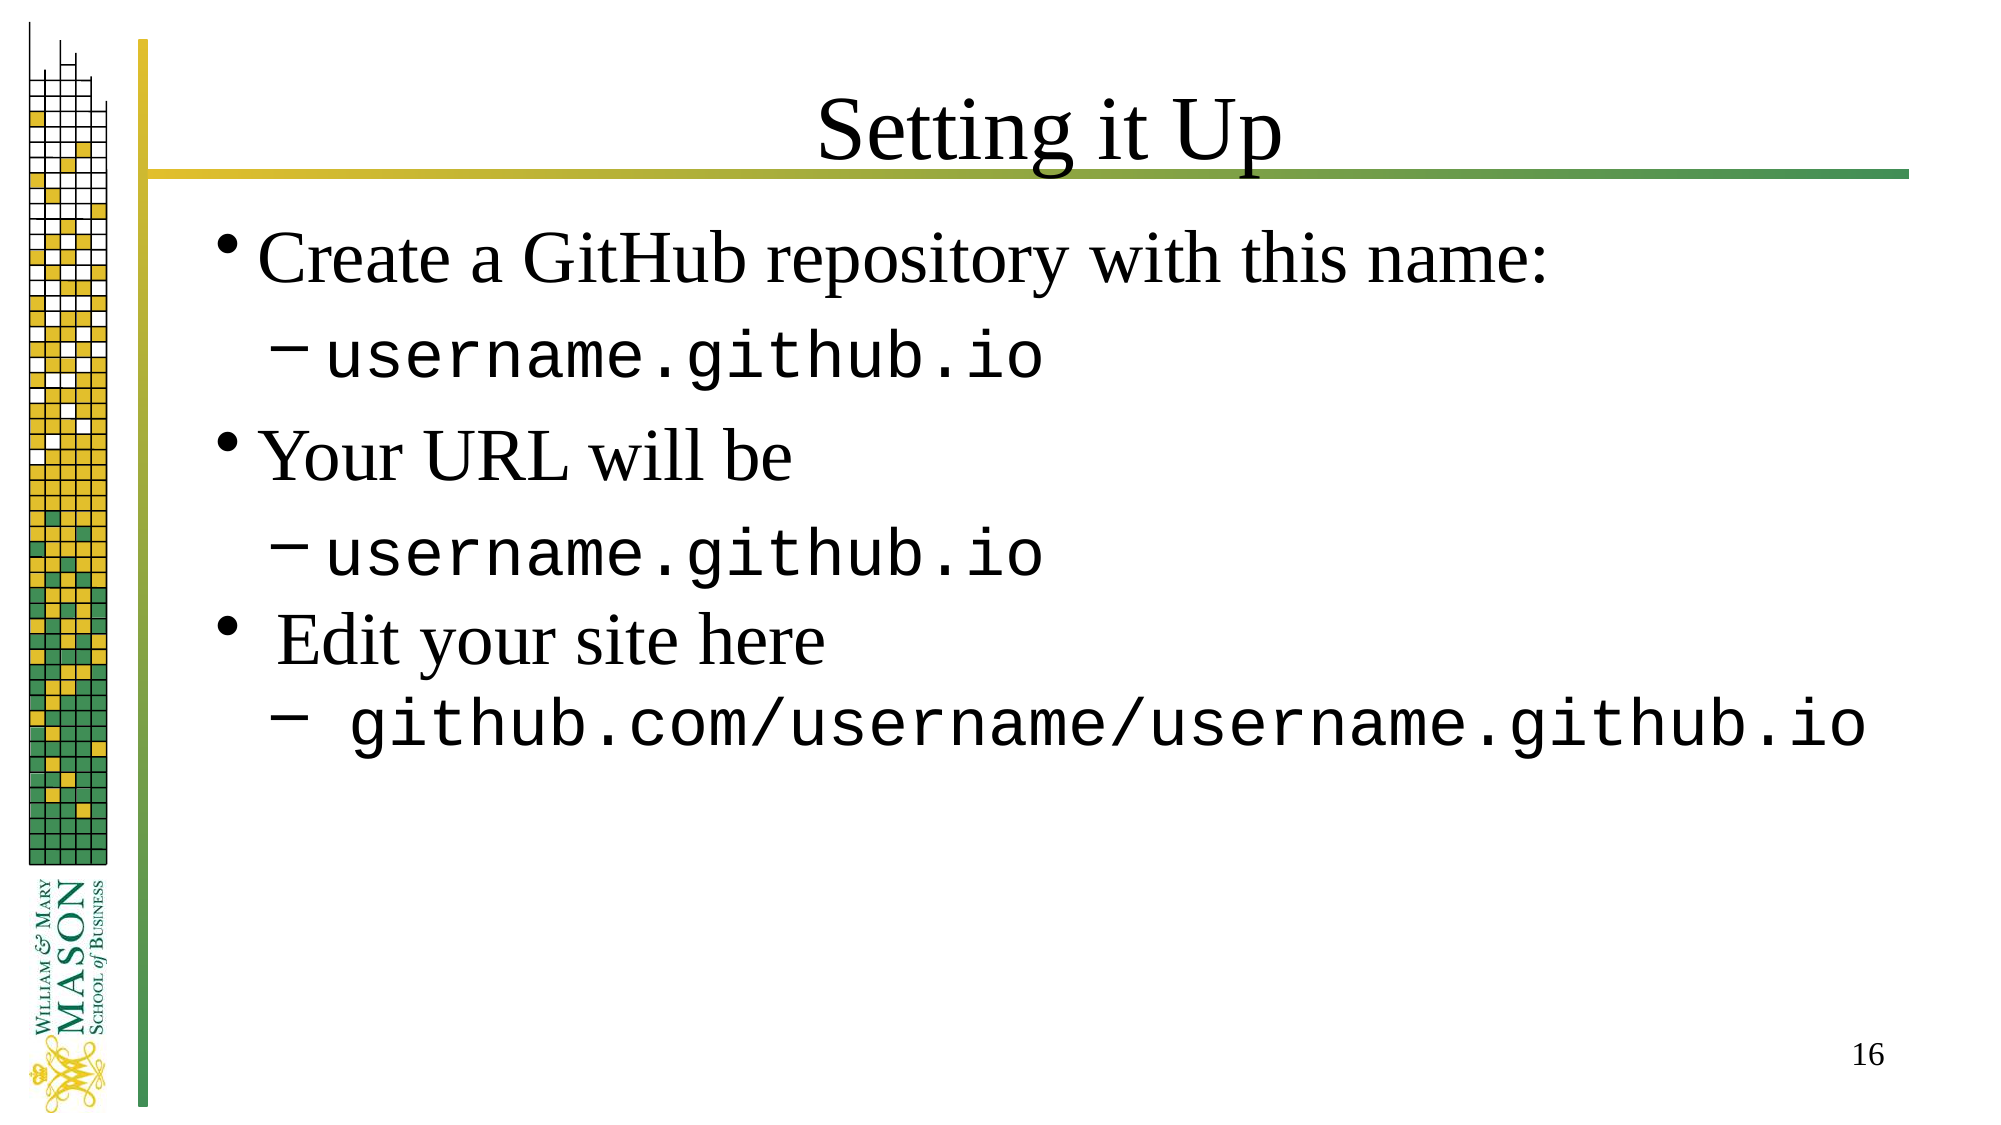

# Setting it Up
Create a GitHub repository with this name:
 username.github.io
Your URL will be
 username.github.io
 Edit your site here
 github.com/username/username.github.io
16